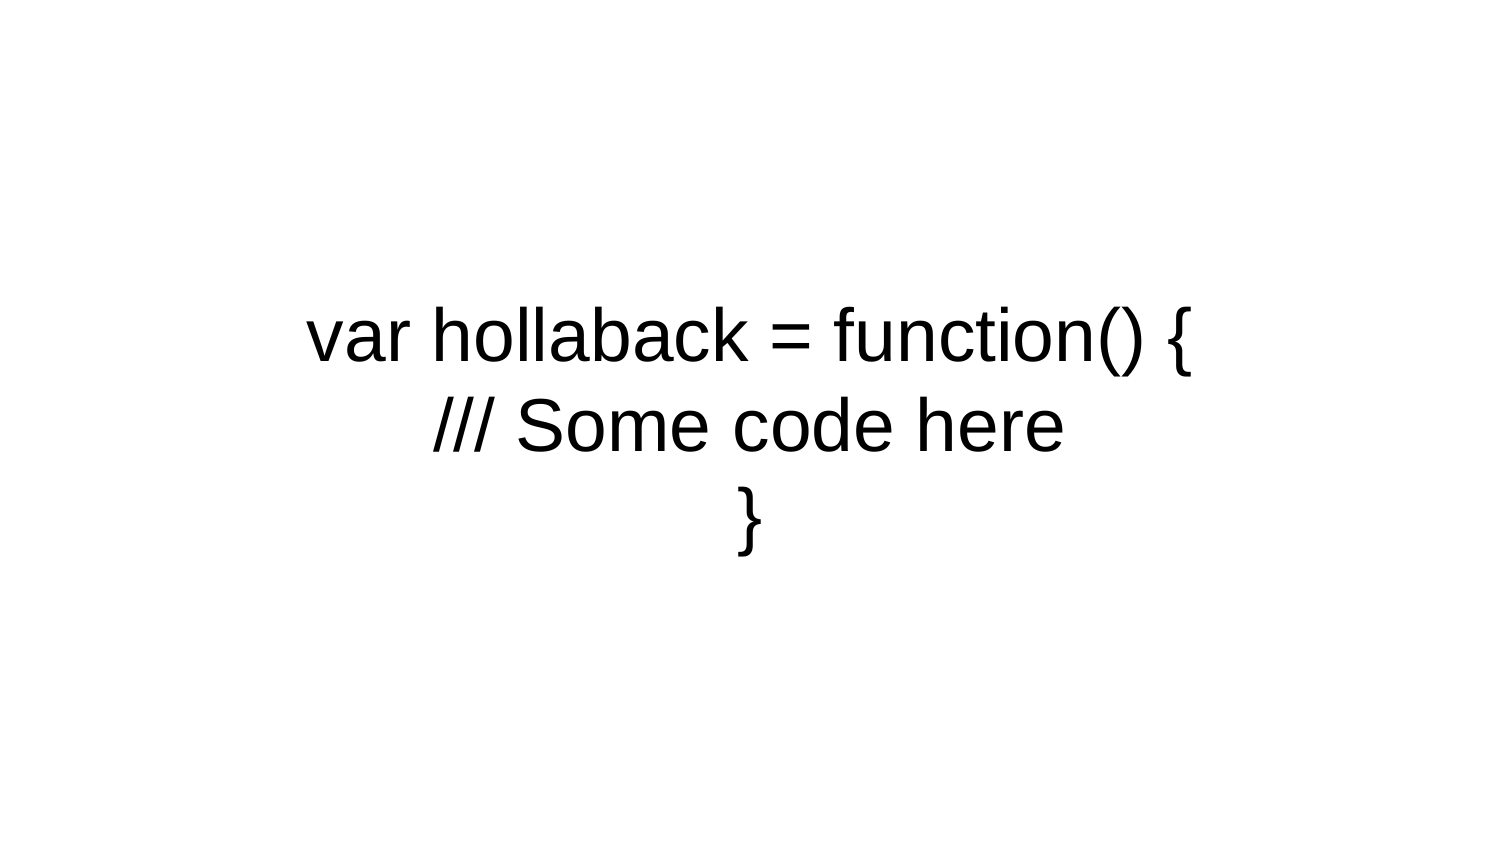

# var hollaback = function() {
/// Some code here
}